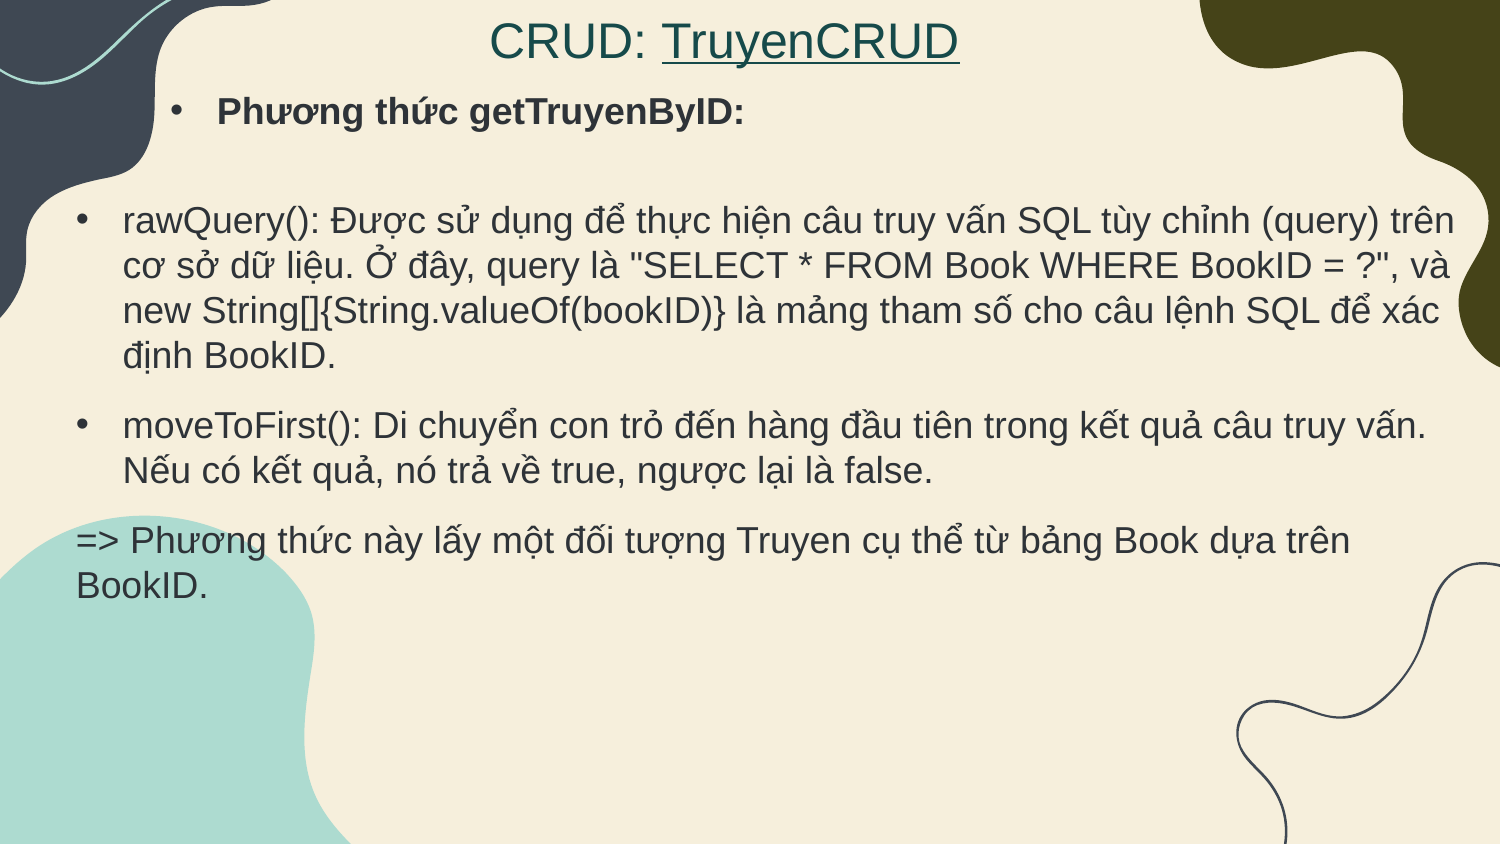

CRUD: TruyenCRUD
Phương thức getTruyenByID:
rawQuery(): Được sử dụng để thực hiện câu truy vấn SQL tùy chỉnh (query) trên cơ sở dữ liệu. Ở đây, query là "SELECT * FROM Book WHERE BookID = ?", và new String[]{String.valueOf(bookID)} là mảng tham số cho câu lệnh SQL để xác định BookID.
moveToFirst(): Di chuyển con trỏ đến hàng đầu tiên trong kết quả câu truy vấn. Nếu có kết quả, nó trả về true, ngược lại là false.
=> Phương thức này lấy một đối tượng Truyen cụ thể từ bảng Book dựa trên BookID.